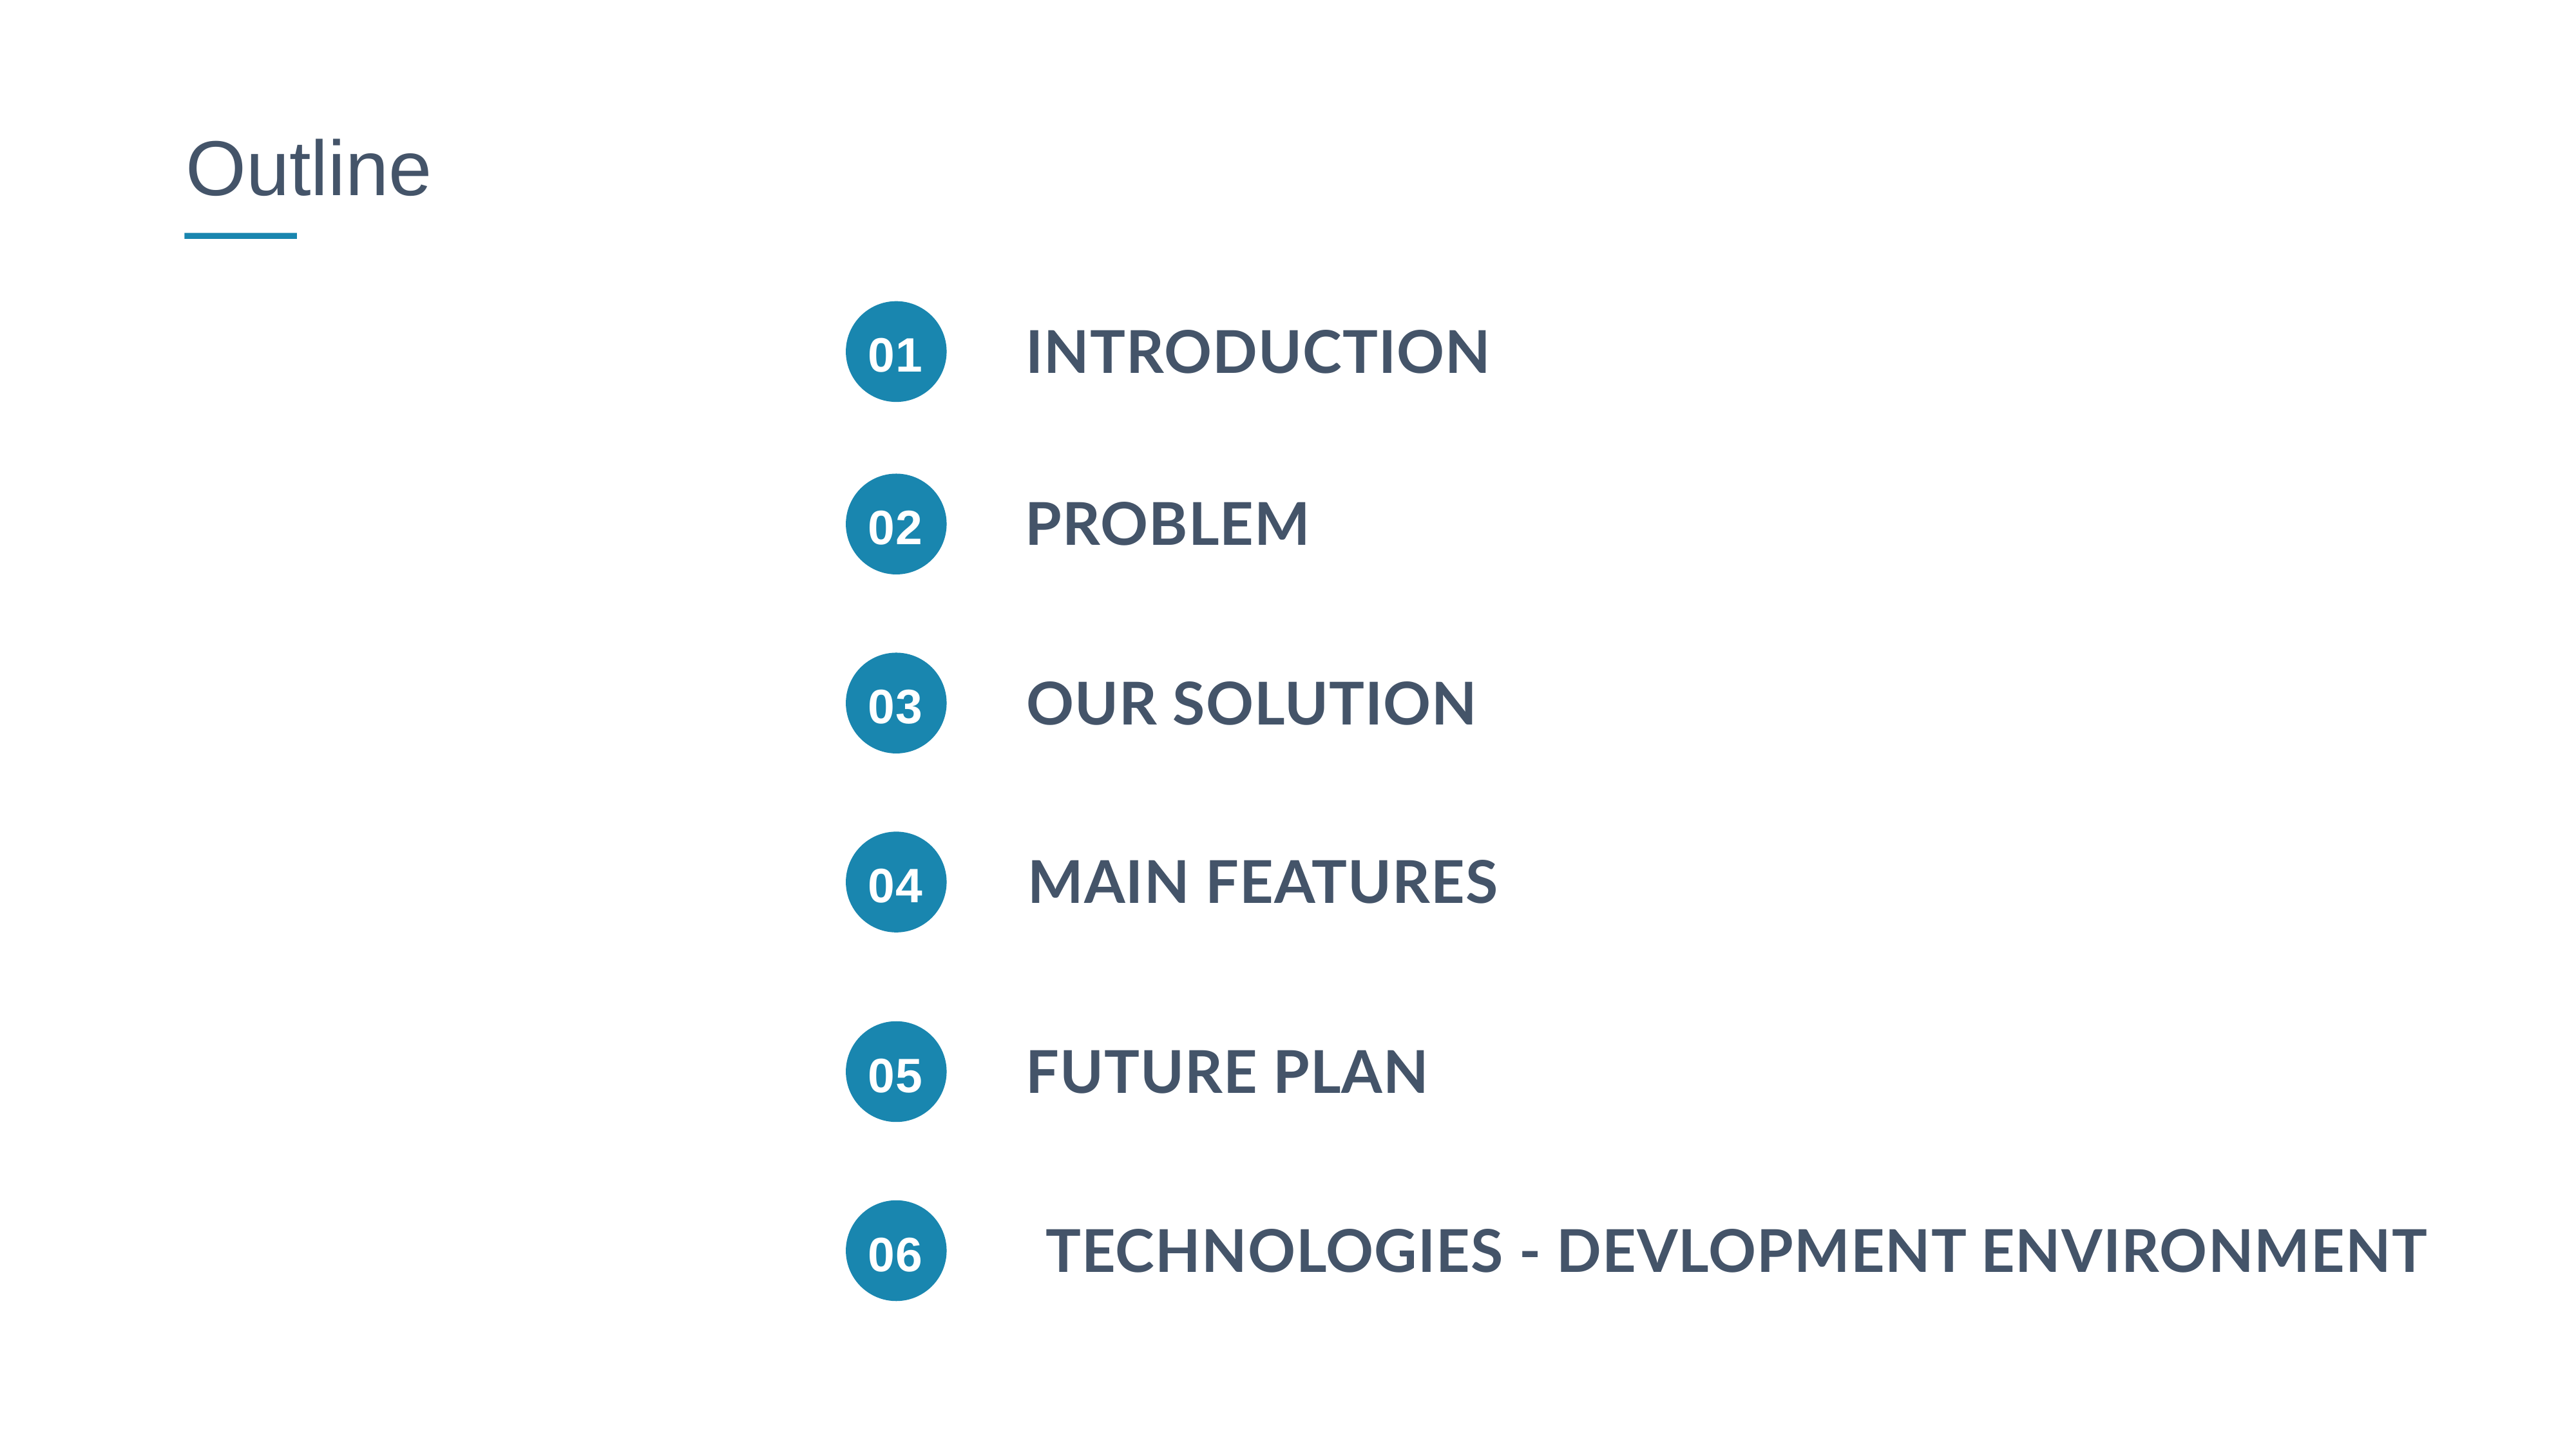

Outline

01
Introduction

Problem
02

Our Solution
03

Main features
04

Future plan
05

Technologies - Devlopment Environment
06